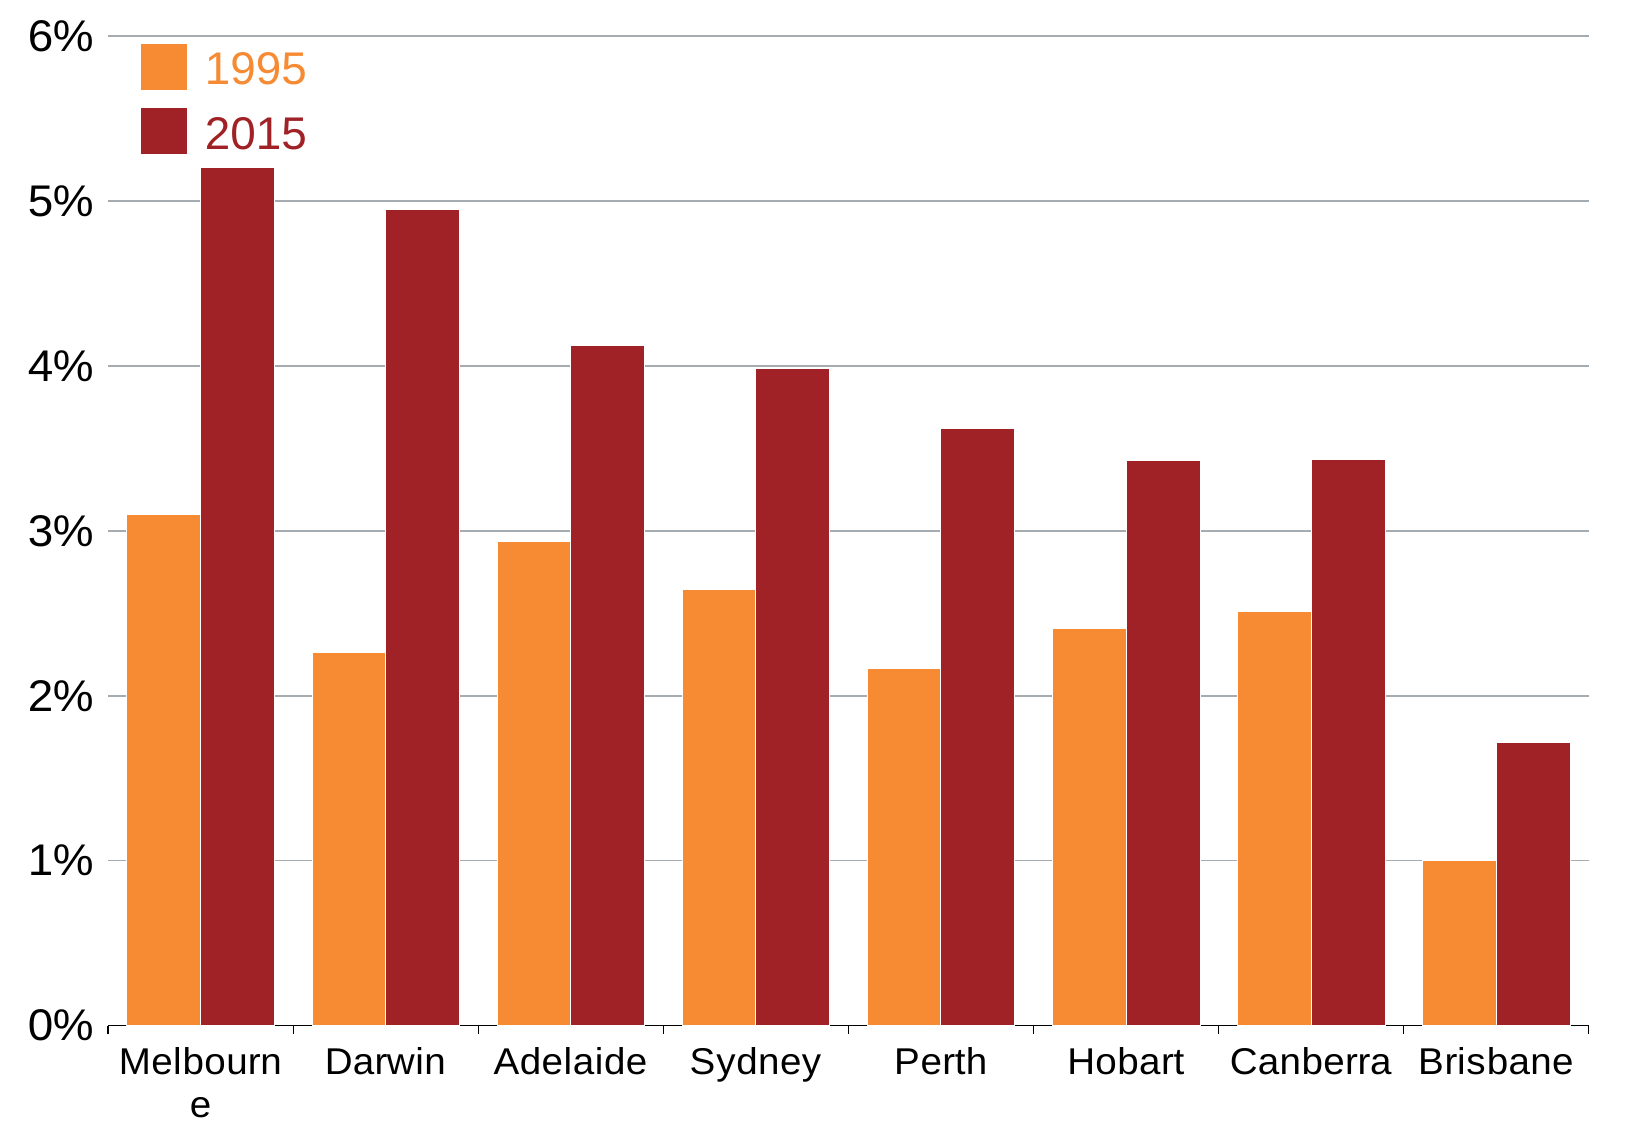

### Chart

| Category | 1995 | 2015 |
|---|---|---|
| Melbourne | 0.03099236641221374 | 0.05206774193548387 |
| Darwin | 0.022636363636363635 | 0.049500436681222705 |
| Adelaide | 0.029363636363636363 | 0.041261904761904764 |
| Sydney | 0.026468926553672317 | 0.039875 |
| Perth | 0.021666666666666667 | 0.03620754716981132 |
| Hobart | 0.024072164948453607 | 0.03424791086350975 |
| Canberra | 0.0251 | 0.03435374149659864 |
| Brisbane | 0.01 | 0.017142857142857144 |
1995

2015